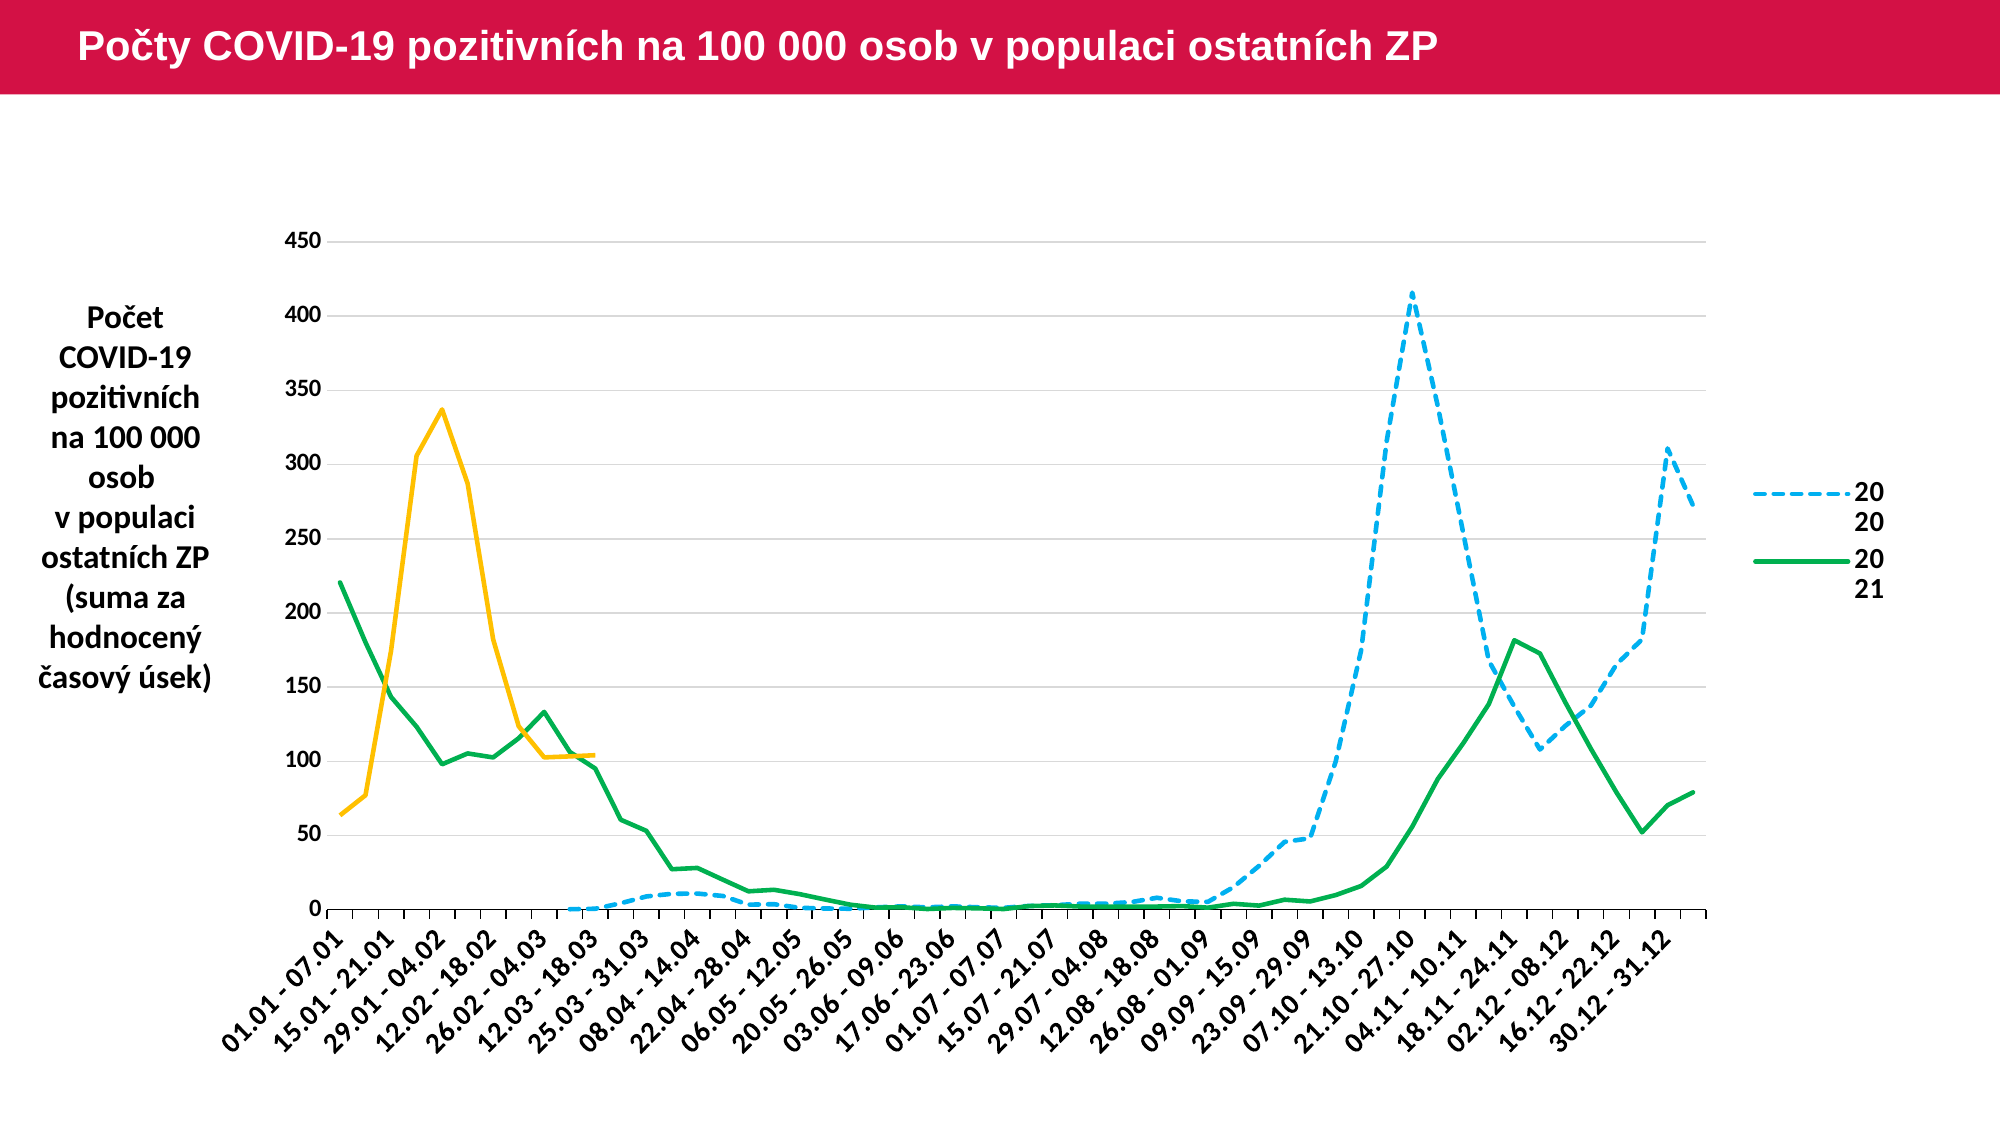

# Počty COVID-19 pozitivních na 100 000 osob v populaci ostatních ZP

### Chart

| Category | 2020 | 2021 | 2022 |
|---|---|---|---|
| 01.01 - 07.01 | None | 220.594 | 63.57 |
| 08.01 - 14.01 | None | 180.209 | 77.14 |
| 15.01 - 21.01 | None | 143.342 | 174.57 |
| 22.01 - 28.01 | None | 123.3 | 305.933 |
| 29.01 - 04.02 | None | 97.981 | 337.153 |
| 05.02 - 11.02 | None | 105.328 | 287.125 |
| 12.02 - 18.02 | None | 102.611 | 182.184 |
| 19.02 - 25.02 | None | 115.557 | 123.658 |
| 26.02 - 04.03 | None | 133.298 | 102.653 |
| 05.03 - 11.03 | 0.325 | 106.351 | 103.321 |
| 12.03 - 18.03 | 0.651 | 95.071 | 104.133 |
| 19.03 - 24.03 | 4.365 | 60.628 | None |
| 25.03 - 31.03 | 8.946 | 53.143 | None |
| 01.04 - 07.04 | 10.727 | 27.29 | None |
| 08.04 - 14.04 | 10.873 | 28.145 | None |
| 15.04 - 21.04 | 9.237 | 20.25 | None |
| 22.04 - 28.04 | 3.398 | 12.395 | None |
| 29.04 - 05.05 | 3.717 | 13.442 | None |
| 06.05 - 12.05 | 1.293 | 10.543 | None |
| 13.05 - 19.05 | 0.808 | 6.879 | None |
| 20.05 - 26.05 | 0.646 | 3.365 | None |
| 27.05 - 02.06 | 1.615 | 1.377 | None |
| 03.06 - 09.06 | 2.26 | 1.684 | None |
| 10.06 - 16.06 | 1.614 | 0.459 | None |
| 17.06 - 23.06 | 2.259 | 1.225 | None |
| 24.06 - 30.06 | 1.613 | 0.919 | None |
| 01.07 - 07.07 | 1.29 | 0.459 | None |
| 08.07 - 14.07 | 2.58 | 2.448 | None |
| 15.07 - 21.07 | 3.064 | 2.905 | None |
| 22.07 - 28.07 | 4.031 | 2.139 | None |
| 29.07 - 04.08 | 4.03 | 1.986 | None |
| 05.08 - 11.08 | 5.156 | 2.141 | None |
| 12.08 - 18.08 | 8.054 | 2.143 | None |
| 19.08 - 25.08 | 5.636 | 2.452 | None |
| 26.08 - 01.09 | 5.311 | 1.381 | None |
| 02.09 - 08.09 | 15.274 | 3.991 | None |
| 09.09 - 15.09 | 29.541 | 2.764 | None |
| 16.09 - 22.09 | 45.693 | 6.759 | None |
| 23.09 - 29.09 | 48.191 | 5.532 | None |
| 30.09 - 06.10 | 99.746 | 9.84 | None |
| 07.10 - 13.10 | 175.097 | 16.001 | None |
| 14.10 - 20.10 | 315.742 | 29.099 | None |
| 21.10 - 27.10 | 415.876 | 55.928 | None |
| 28.10 - 03.11 | 339.524 | 88.033 | None |
| 04.11 - 10.11 | 253.589 | 112.299 | None |
| 11.11 - 17.11 | 167.757 | 138.594 | None |
| 18.11 - 24.11 | 136.784 | 181.593 | None |
| 25.11 - 01.12 | 107.927 | 172.727 | None |
| 02.12 - 08.12 | 123.924 | 139.576 | None |
| 09.12 - 15.12 | 137.606 | 108.392 | None |
| 16.12 - 22.12 | 165.334 | 79.042 | None |
| 23.12 - 29.12 | 182.248 | 52.146 | None |
| 30.12 - 31.12 | 310.853 | 70.422 | None |
| 31.12 - 31.12 | 272.420652 | 79.090781 | None |
Počet COVID-19 pozitivních na 100 000 osob  v populaci ostatních ZP (suma za hodnocený časový úsek)